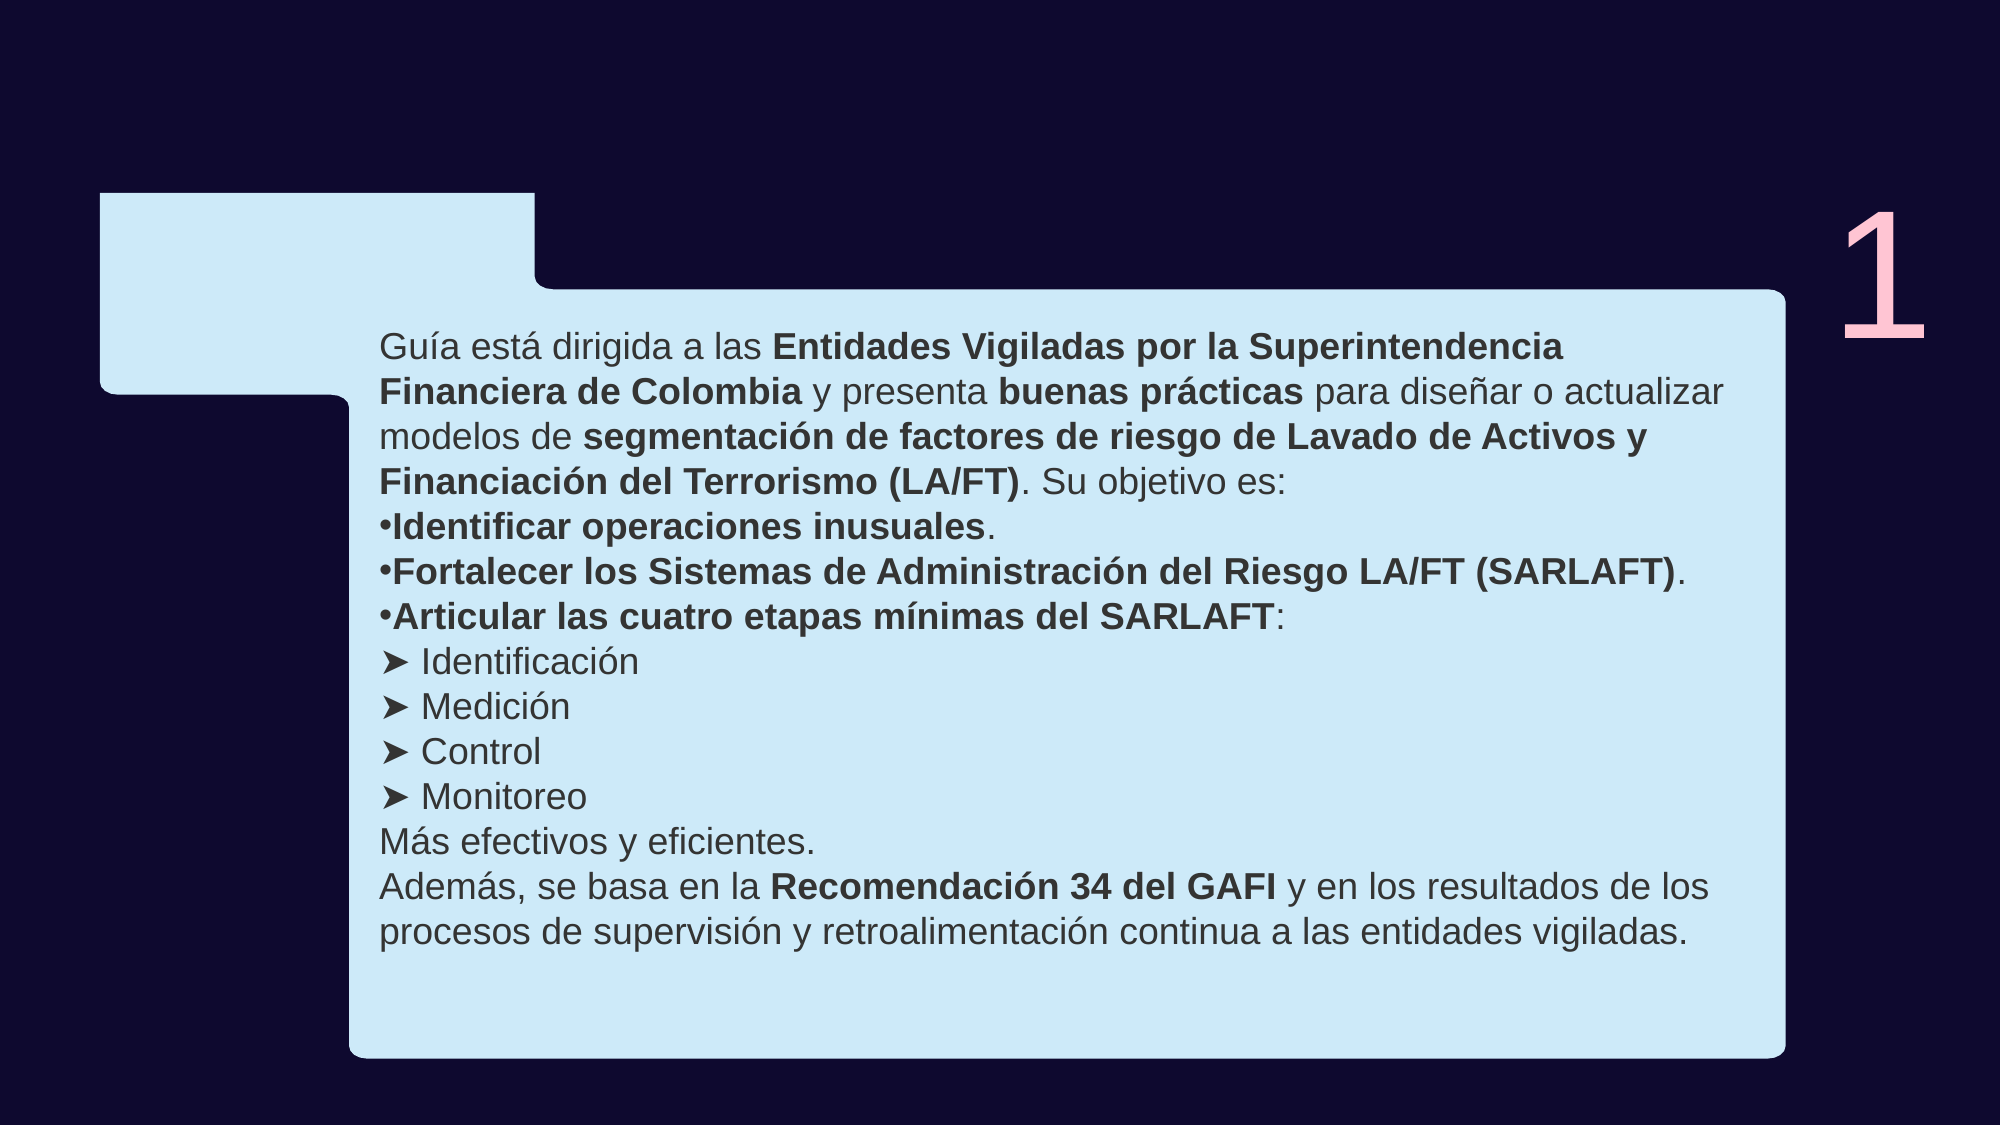

# Resumen de la guía de buenas prácticas para la segmentación del riesgo LA/FT
1

Guía está dirigida a las Entidades Vigiladas por la Superintendencia Financiera de Colombia y presenta buenas prácticas para diseñar o actualizar modelos de segmentación de factores de riesgo de Lavado de Activos y Financiación del Terrorismo (LA/FT). Su objetivo es:
Identificar operaciones inusuales.
Fortalecer los Sistemas de Administración del Riesgo LA/FT (SARLAFT).
Articular las cuatro etapas mínimas del SARLAFT:
➤ Identificación
➤ Medición
➤ Control
➤ Monitoreo
Más efectivos y eficientes.
Además, se basa en la Recomendación 34 del GAFI y en los resultados de los procesos de supervisión y retroalimentación continua a las entidades vigiladas.